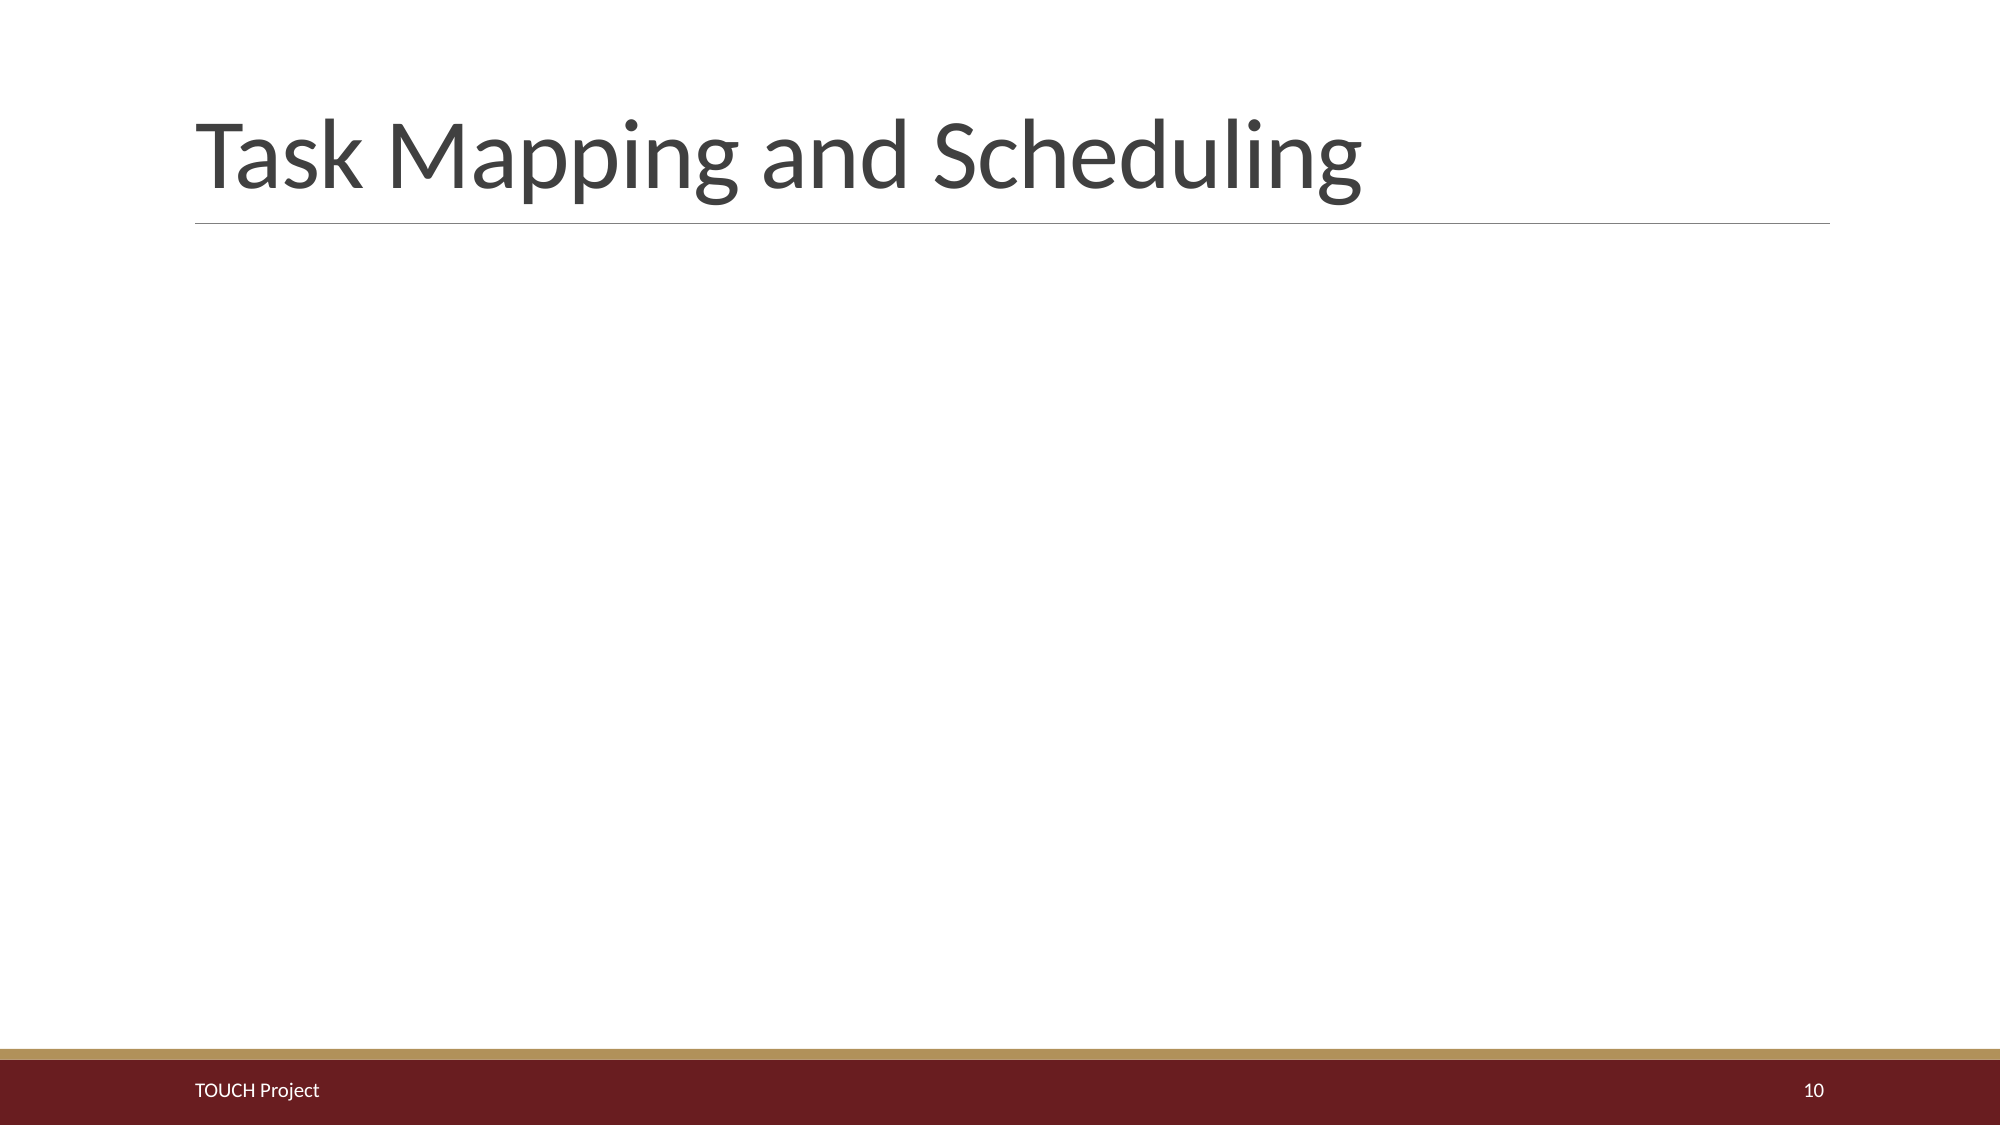

# Task Mapping and Scheduling

TOUCH Project
10